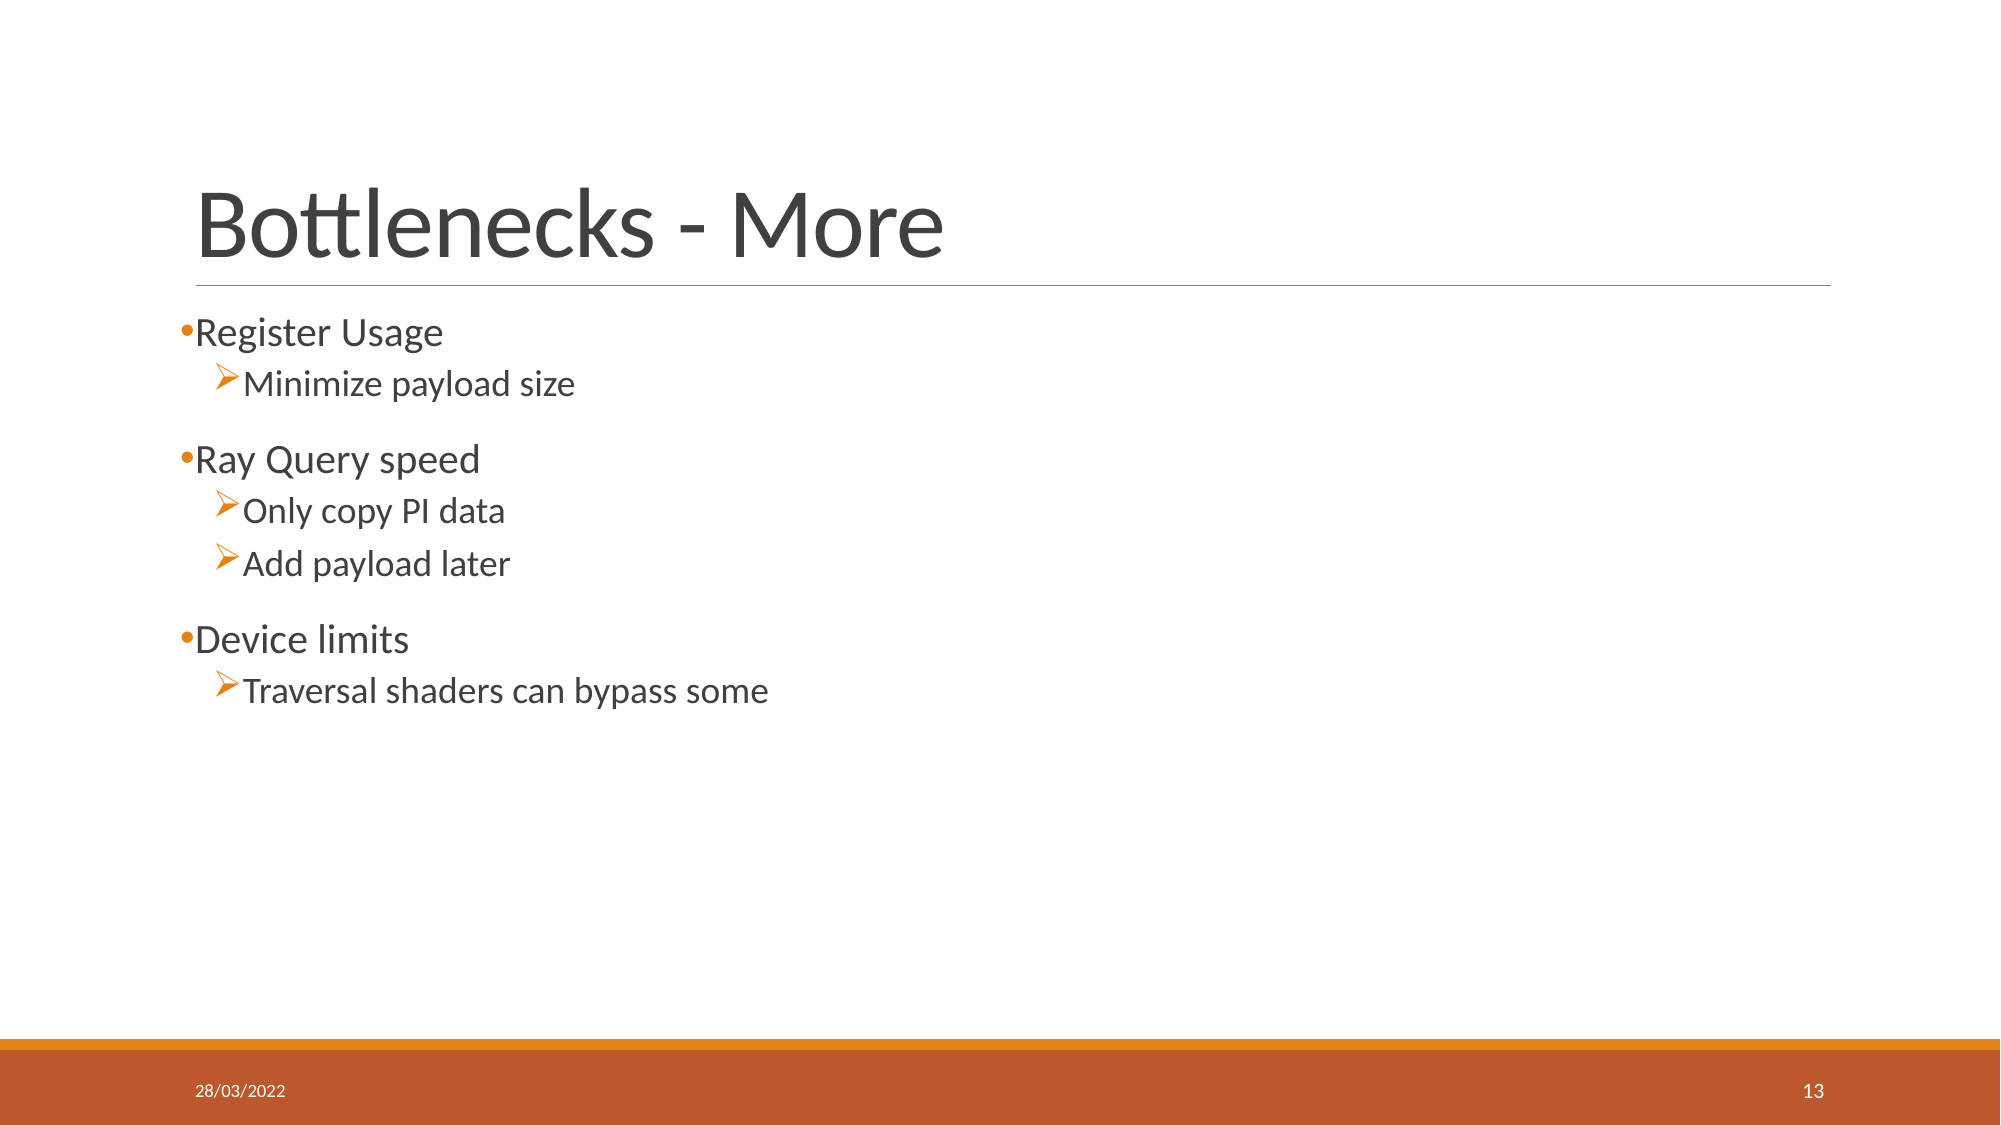

# Bottlenecks - More
Register Usage
Minimize payload size
Ray Query speed
Only copy PI data
Add payload later
Device limits
Traversal shaders can bypass some
28/03/2022
13